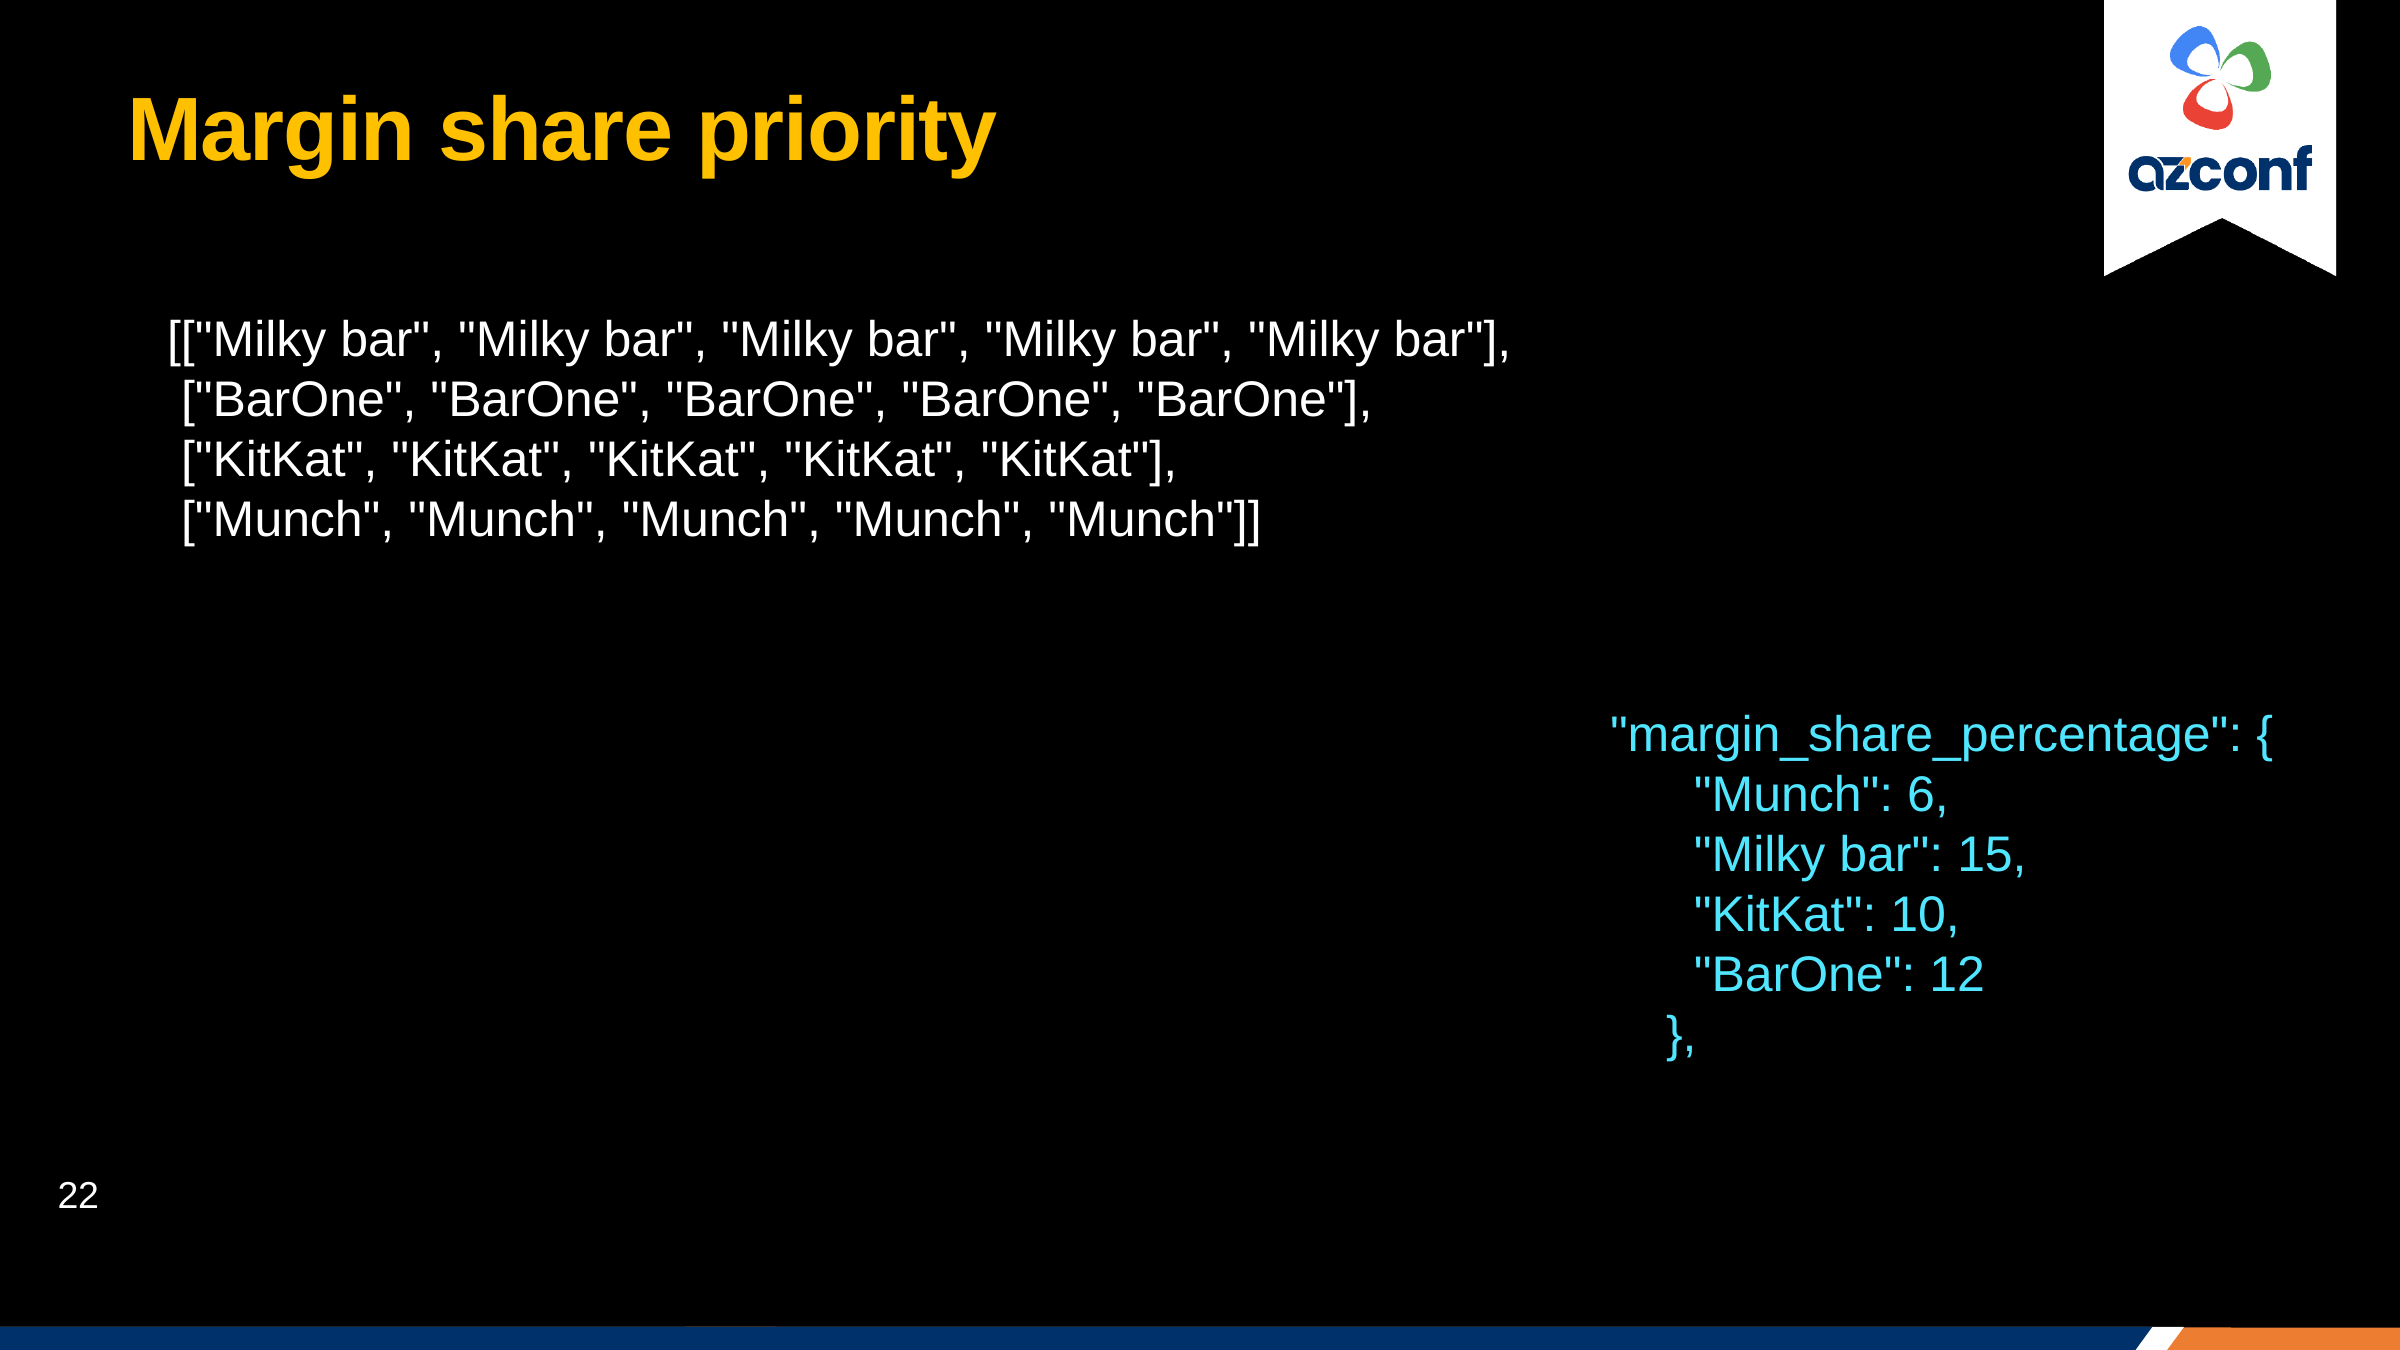

# Margin share priority
[["Milky bar", "Milky bar", "Milky bar", "Milky bar", "Milky bar"],
 ["BarOne", "BarOne", "BarOne", "BarOne", "BarOne"],
 ["KitKat", "KitKat", "KitKat", "KitKat", "KitKat"],
 ["Munch", "Munch", "Munch", "Munch", "Munch"]]

"margin_share_percentage": {
      "Munch": 6,
      "Milky bar": 15,
      "KitKat": 10,
      "BarOne": 12
    },